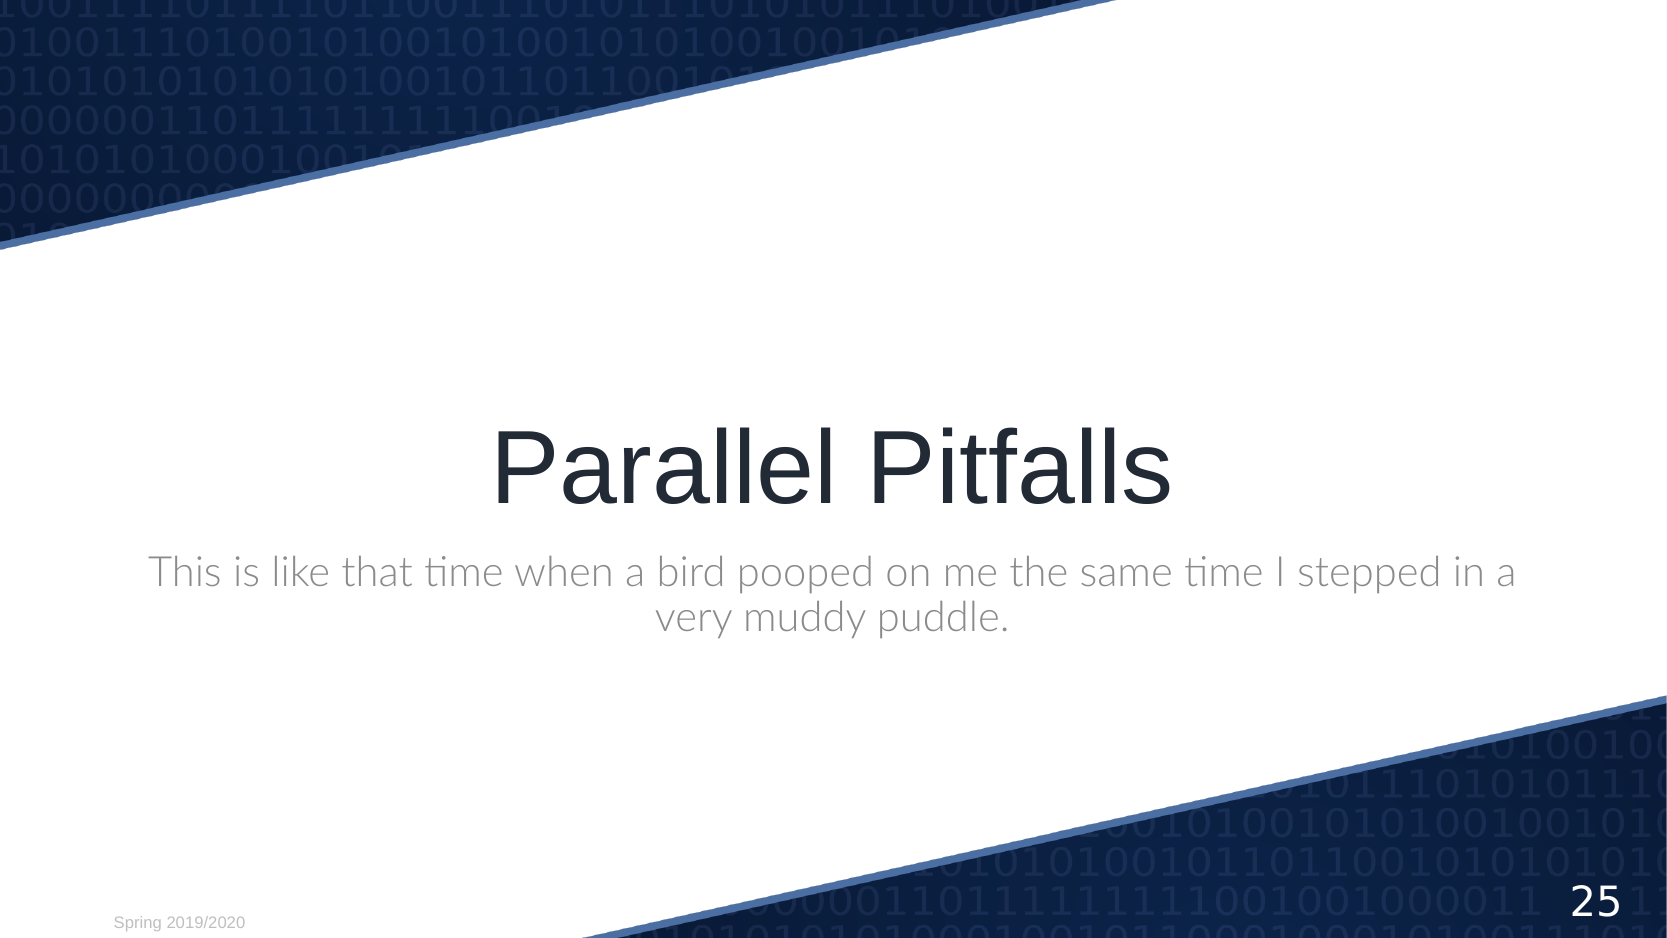

# Parallel Pitfalls
This is like that time when a bird pooped on me the same time I stepped in a very muddy puddle.
25